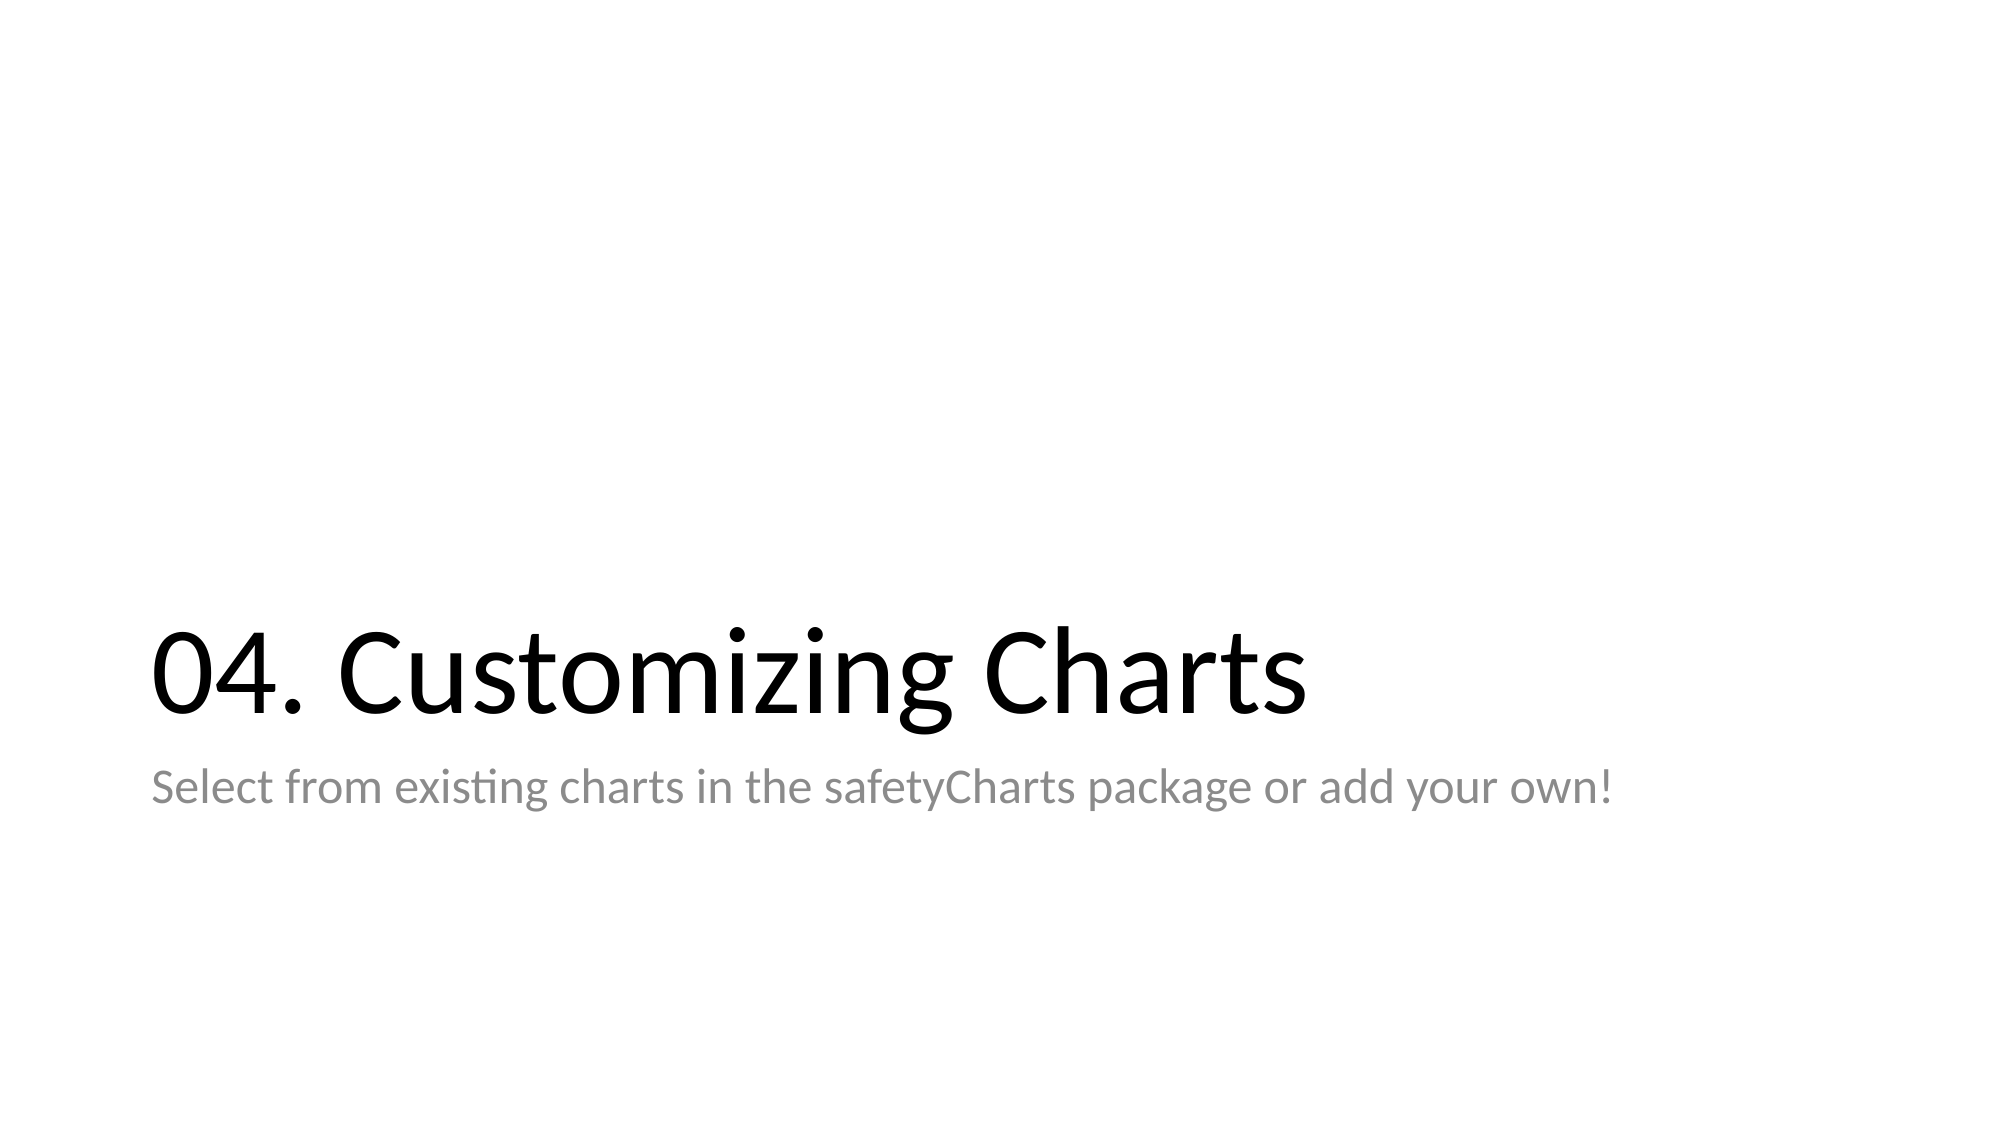

# 04. Customizing Charts
Select from existing charts in the safetyCharts package or add your own!